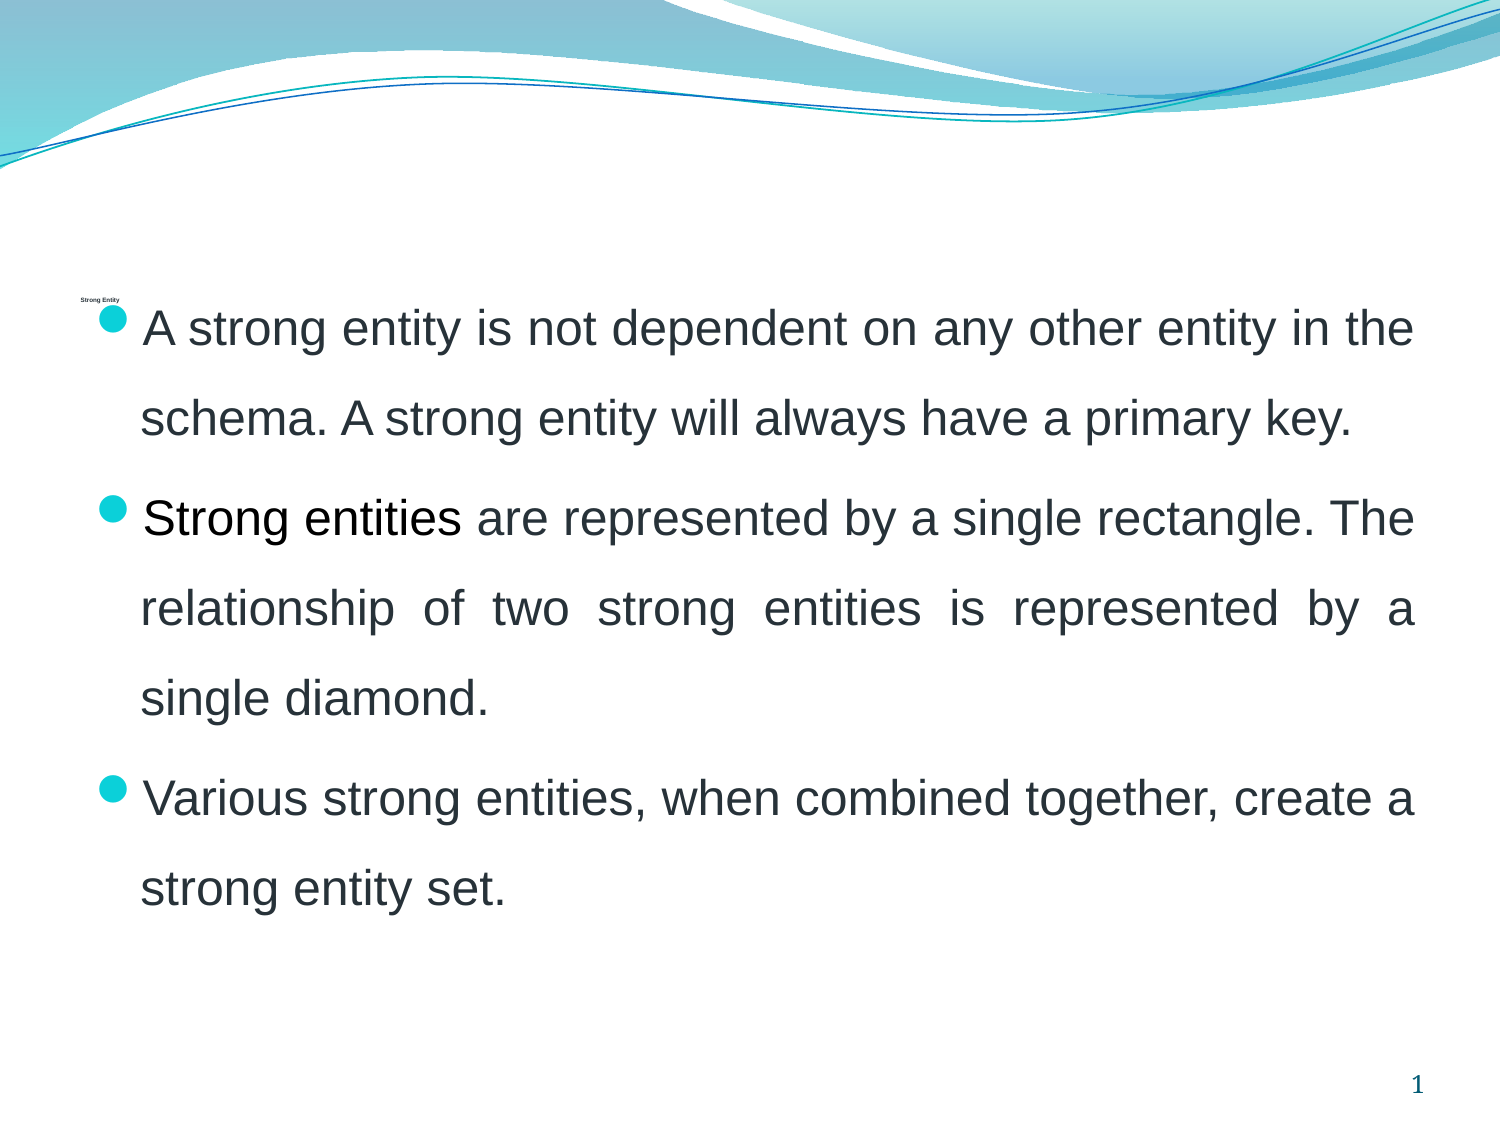

# Strong Entity
A strong entity is not dependent on any other entity in the schema. A strong entity will always have a primary key.
Strong entities are represented by a single rectangle. The relationship of two strong entities is represented by a single diamond.
Various strong entities, when combined together, create a strong entity set.

1